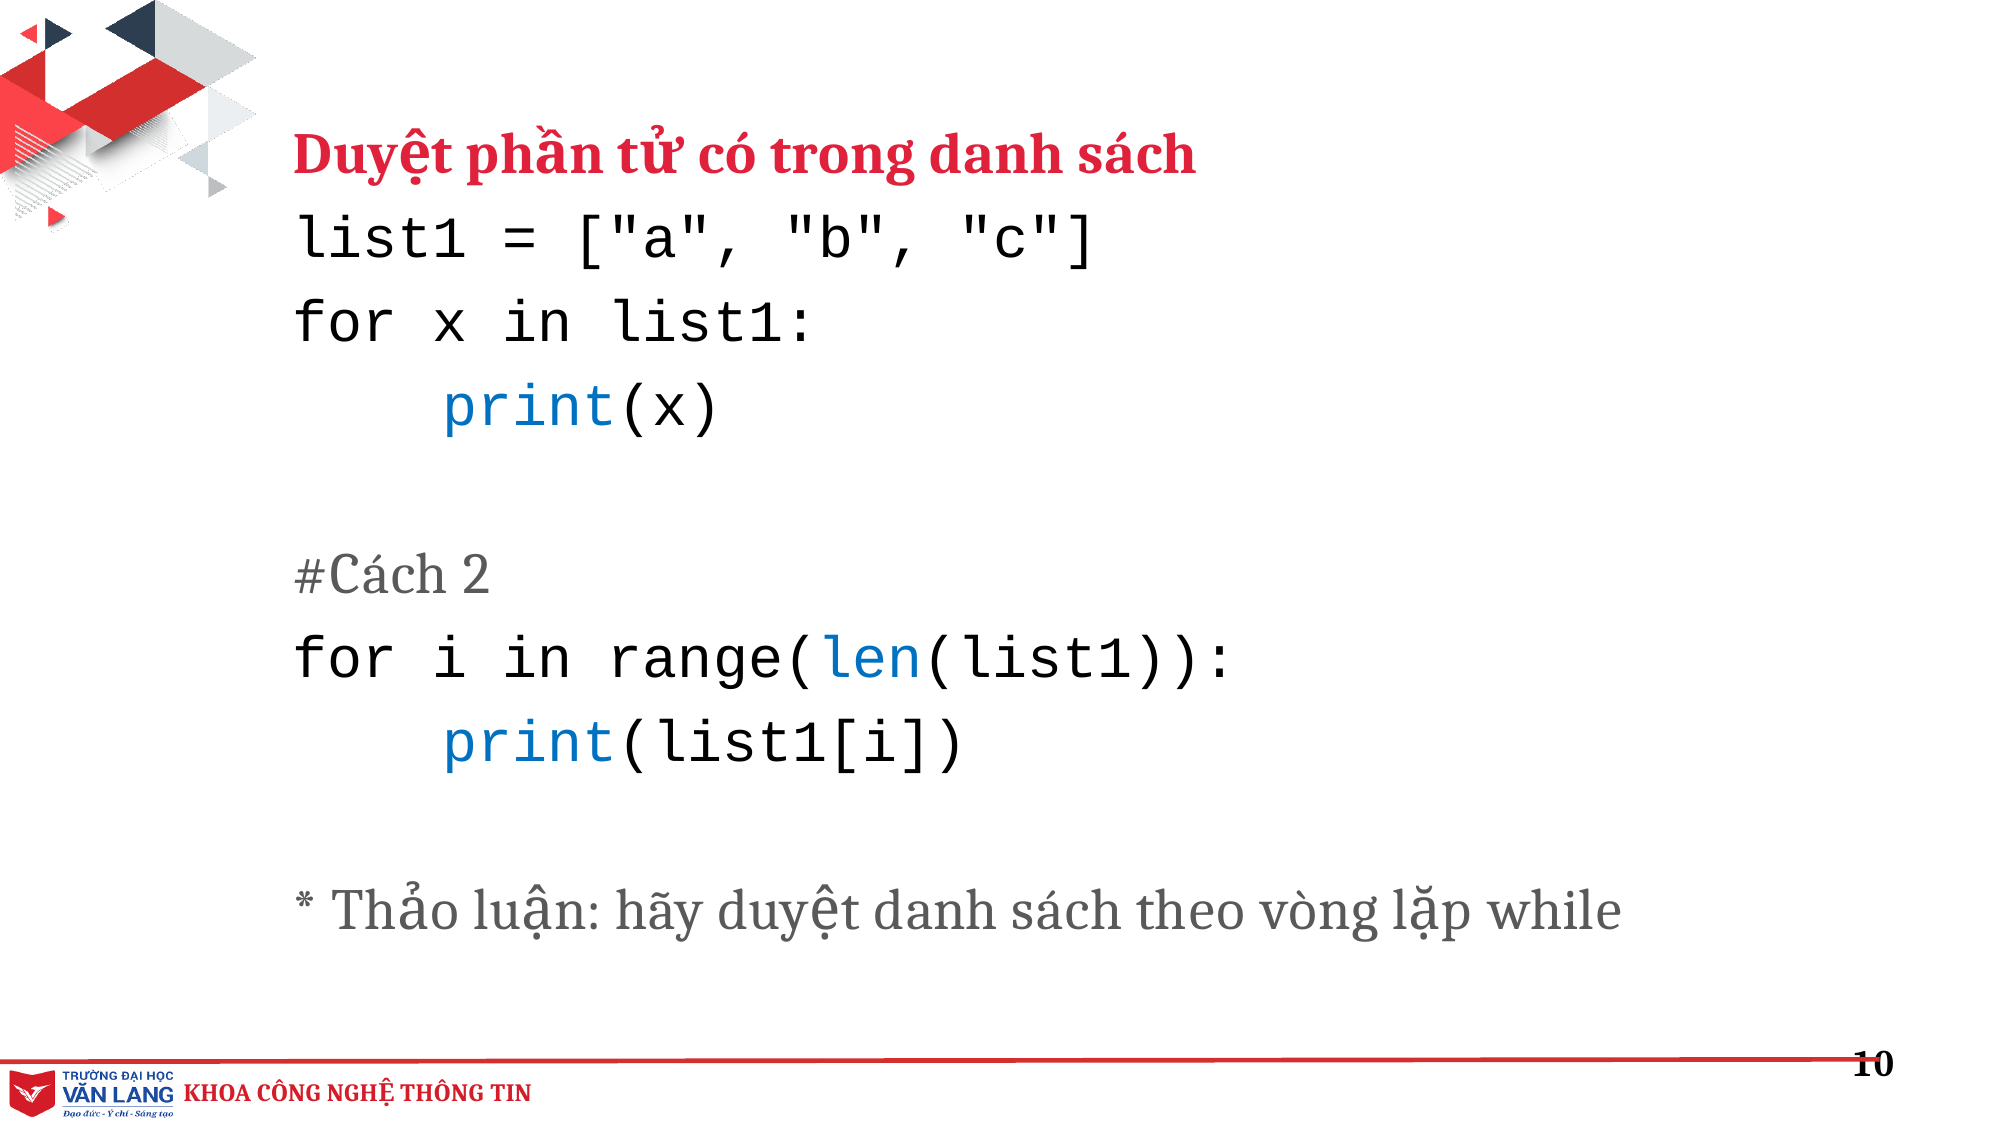

Duyệt phần tử có trong danh sách
list1 = ["a", "b", "c"]
for x in list1:
	print(x)

#Cách 2
for i in range(len(list1)):
print(list1[i])

* Thảo luận: hãy duyệt danh sách theo vòng lặp while